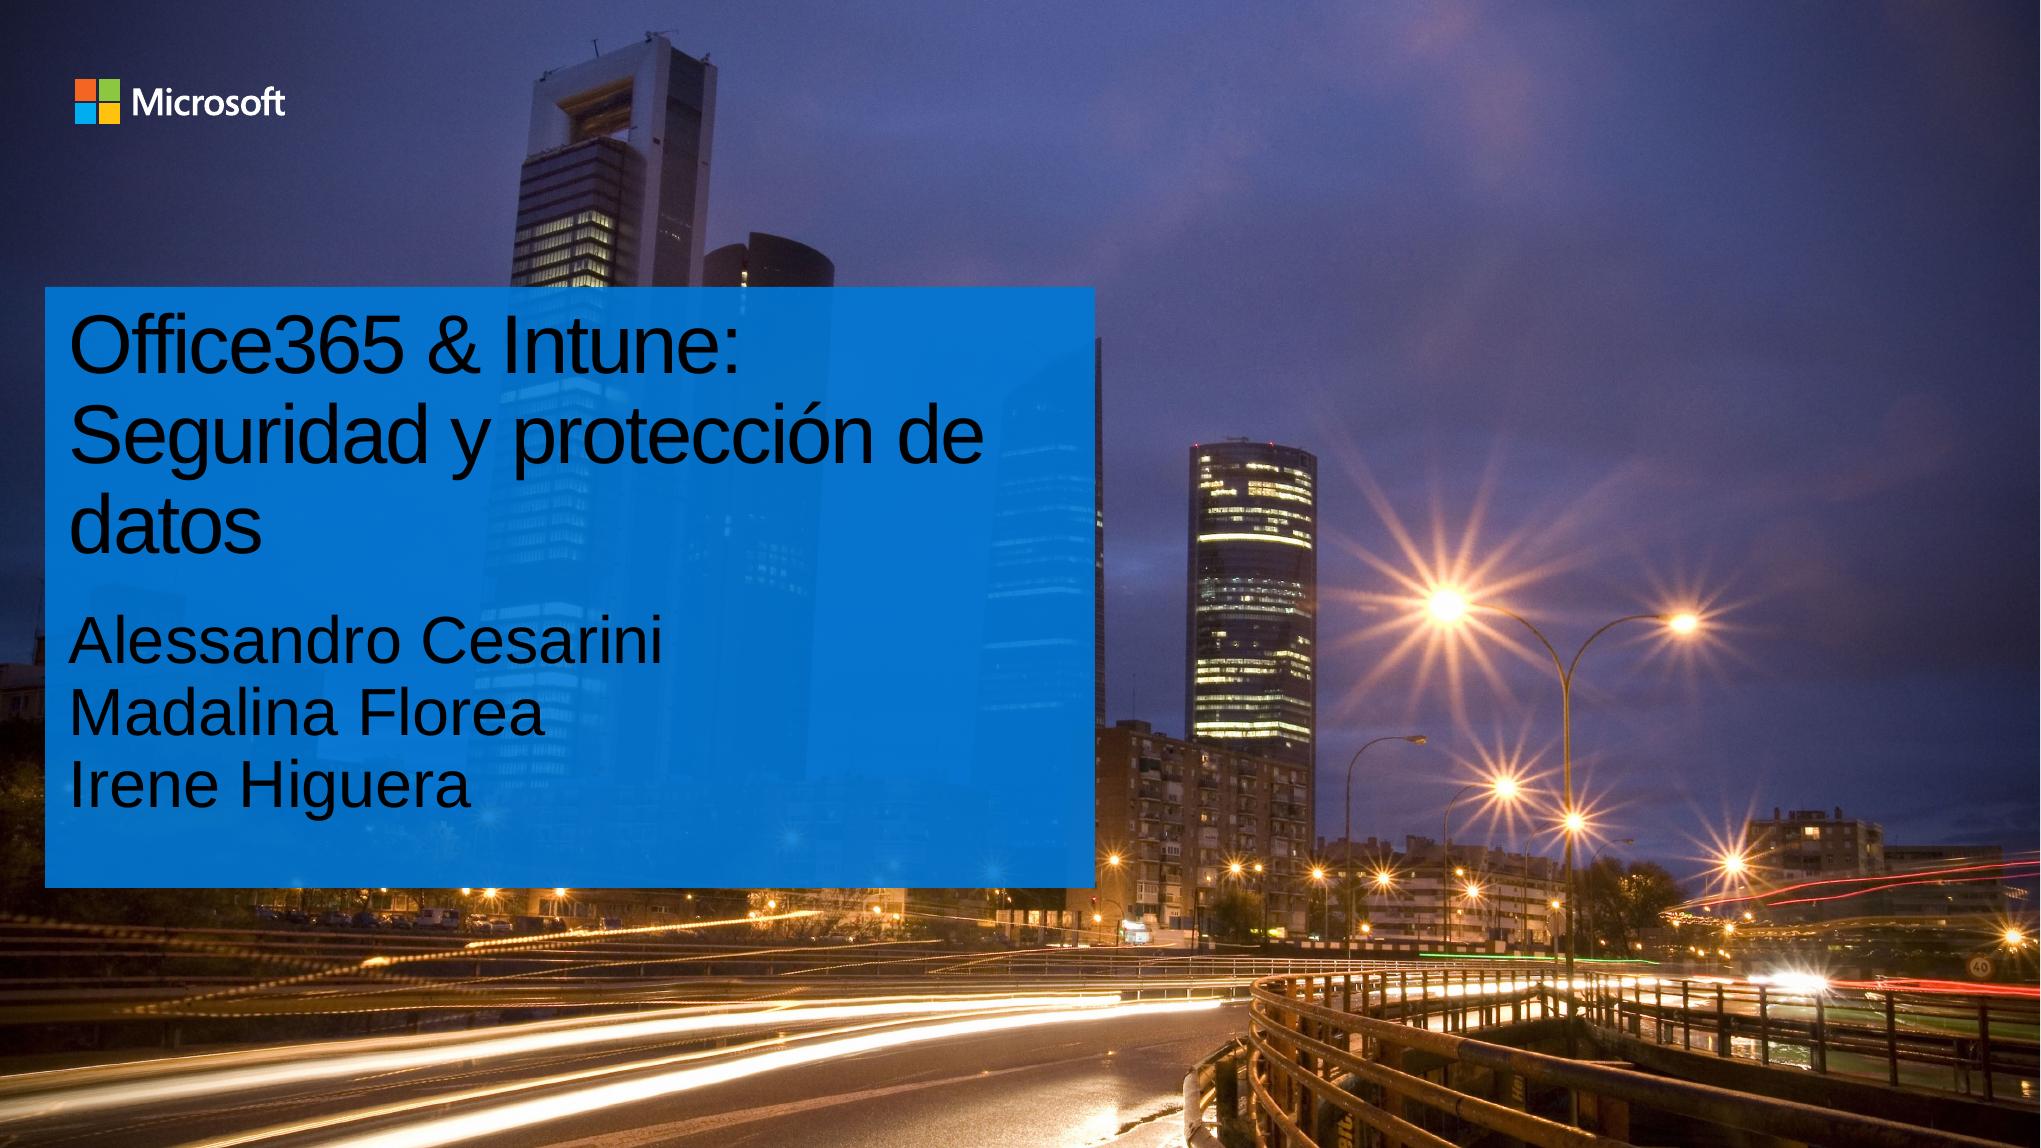

# Office365 & Intune: Seguridad y protección de datos
Alessandro Cesarini
Madalina Florea
Irene Higuera